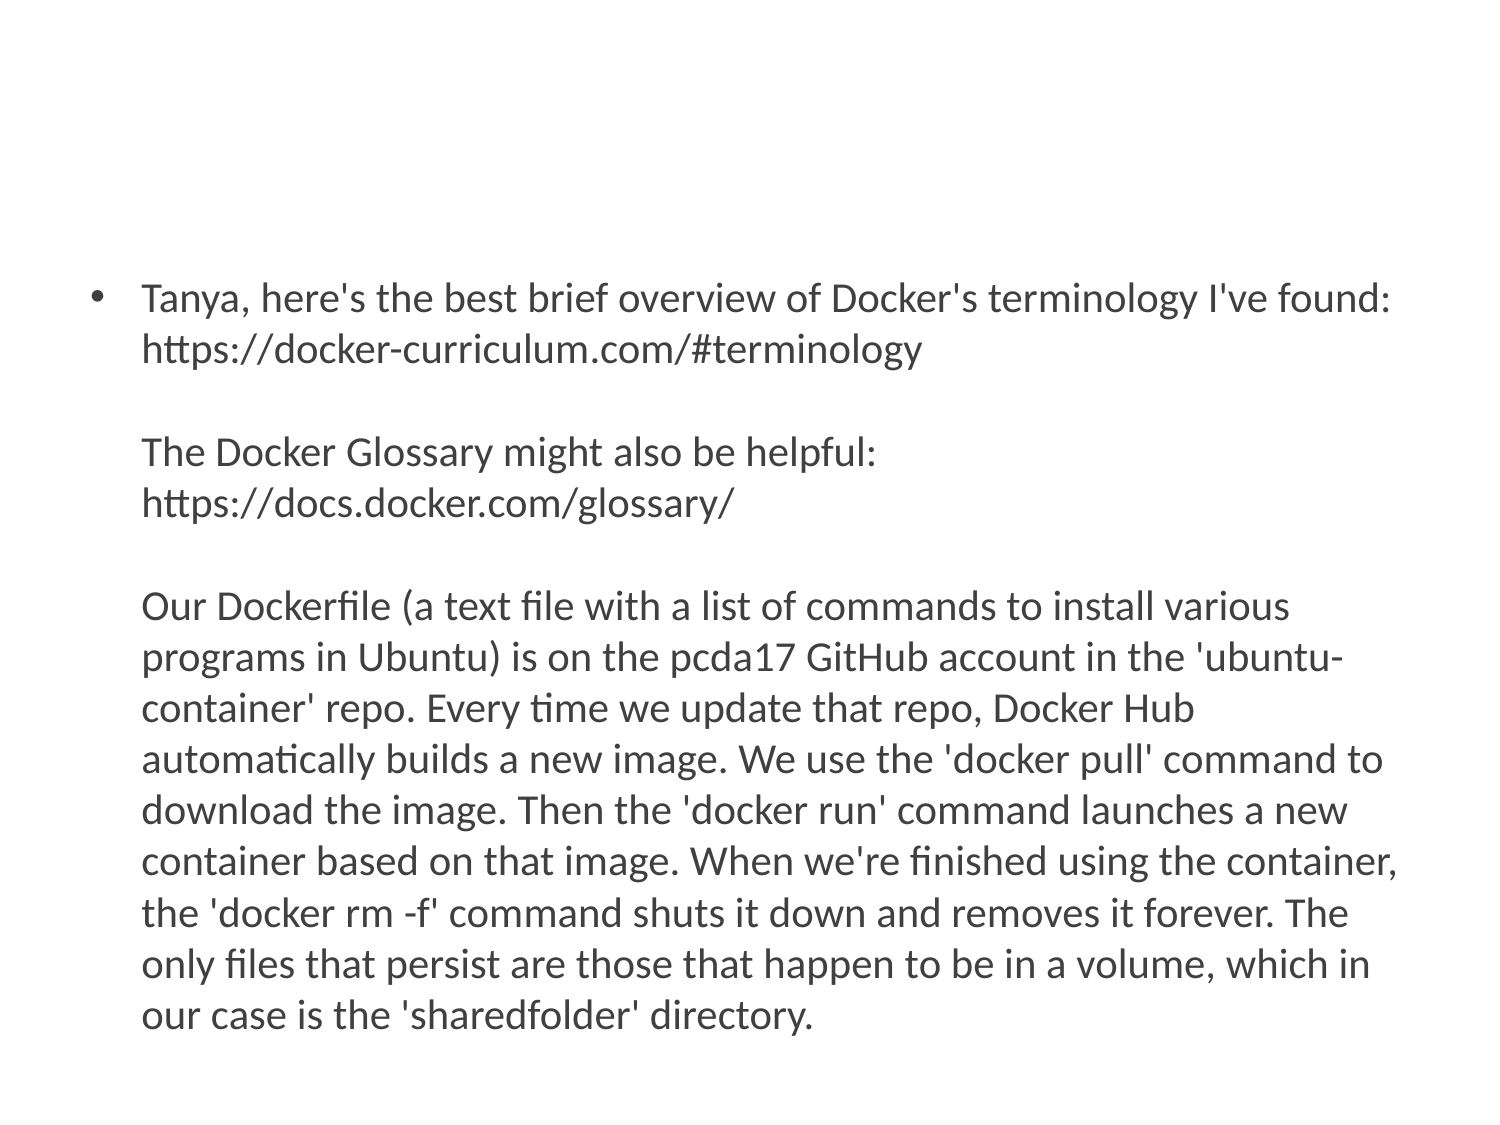

#
Tanya, here's the best brief overview of Docker's terminology I've found:
https://docker-curriculum.com/#terminology
The Docker Glossary might also be helpful:
https://docs.docker.com/glossary/
Our Dockerfile (a text file with a list of commands to install various programs in Ubuntu) is on the pcda17 GitHub account in the 'ubuntu-container' repo. Every time we update that repo, Docker Hub automatically builds a new image. We use the 'docker pull' command to download the image. Then the 'docker run' command launches a new container based on that image. When we're finished using the container, the 'docker rm -f' command shuts it down and removes it forever. The only files that persist are those that happen to be in a volume, which in our case is the 'sharedfolder' directory.